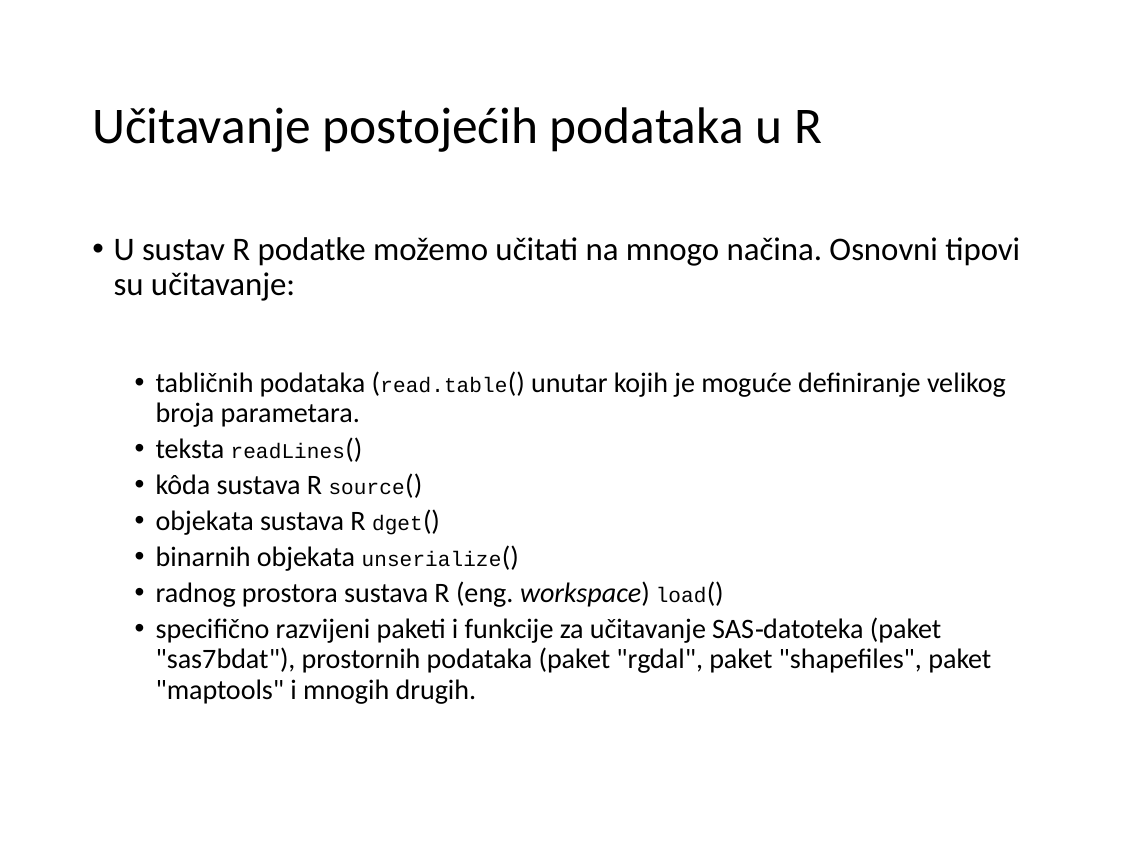

# Učitavanje postojećih podataka u R
U sustav R podatke možemo učitati na mnogo načina. Osnovni tipovi su učitavanje:

tabličnih podataka (read.table() unutar kojih je moguće definiranje velikog broja parametara.
teksta readLines()
kôda sustava R source()
objekata sustava R dget()
binarnih objekata unserialize()
radnog prostora sustava R (eng. workspace) load()
specifično razvijeni paketi i funkcije za učitavanje SAS‑datoteka (paket "sas7bdat"), prostornih podataka (paket "rgdal", paket "shapefiles", paket "maptools" i mnogih drugih.